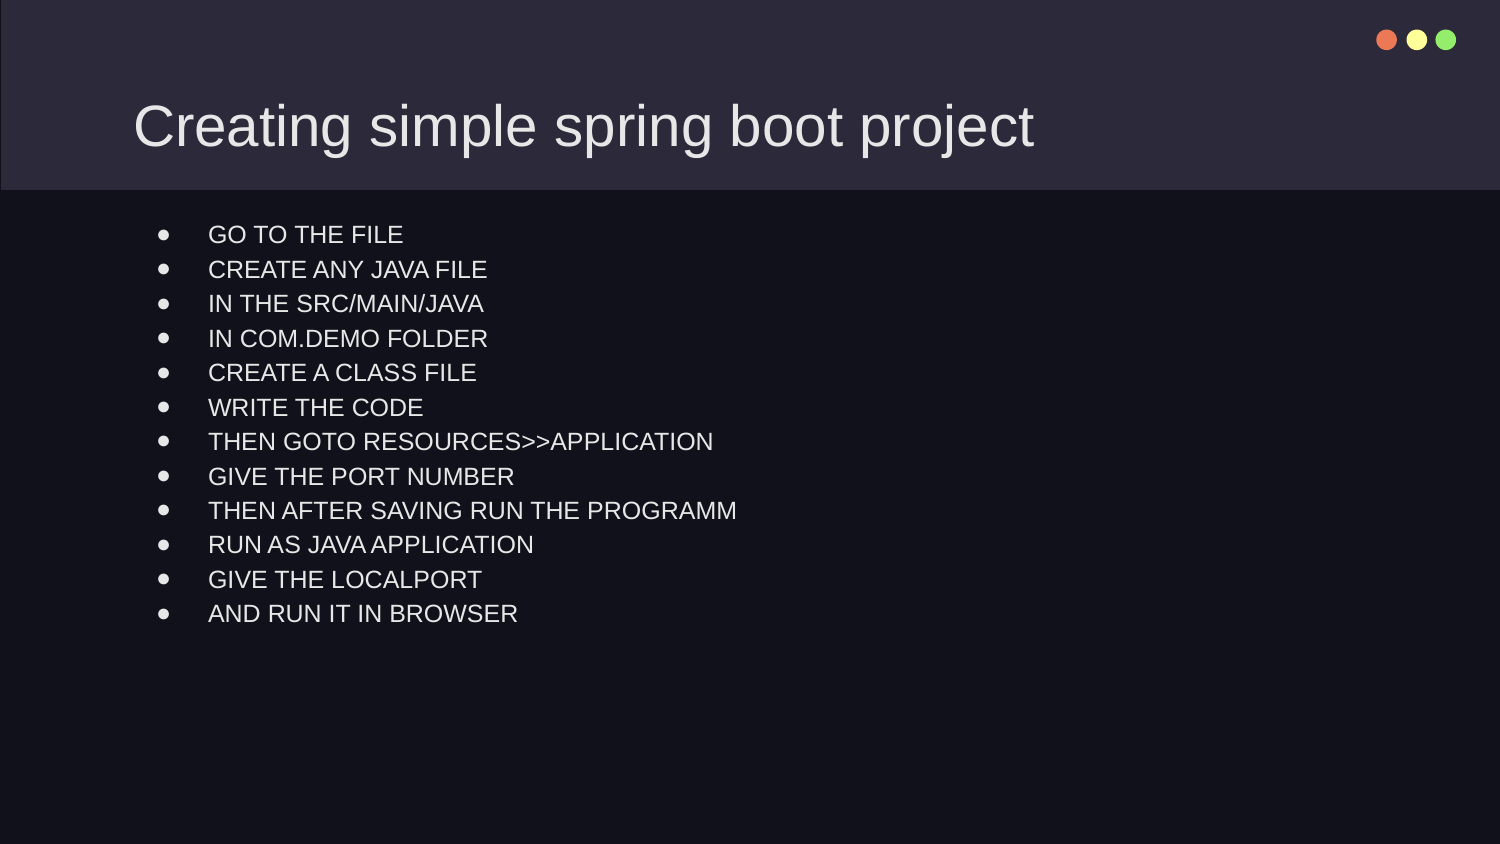

# Creating simple spring boot project
GO TO THE FILE
CREATE ANY JAVA FILE
IN THE SRC/MAIN/JAVA
IN COM.DEMO FOLDER
CREATE A CLASS FILE
WRITE THE CODE
THEN GOTO RESOURCES>>APPLICATION
GIVE THE PORT NUMBER
THEN AFTER SAVING RUN THE PROGRAMM
RUN AS JAVA APPLICATION
GIVE THE LOCALPORT
AND RUN IT IN BROWSER